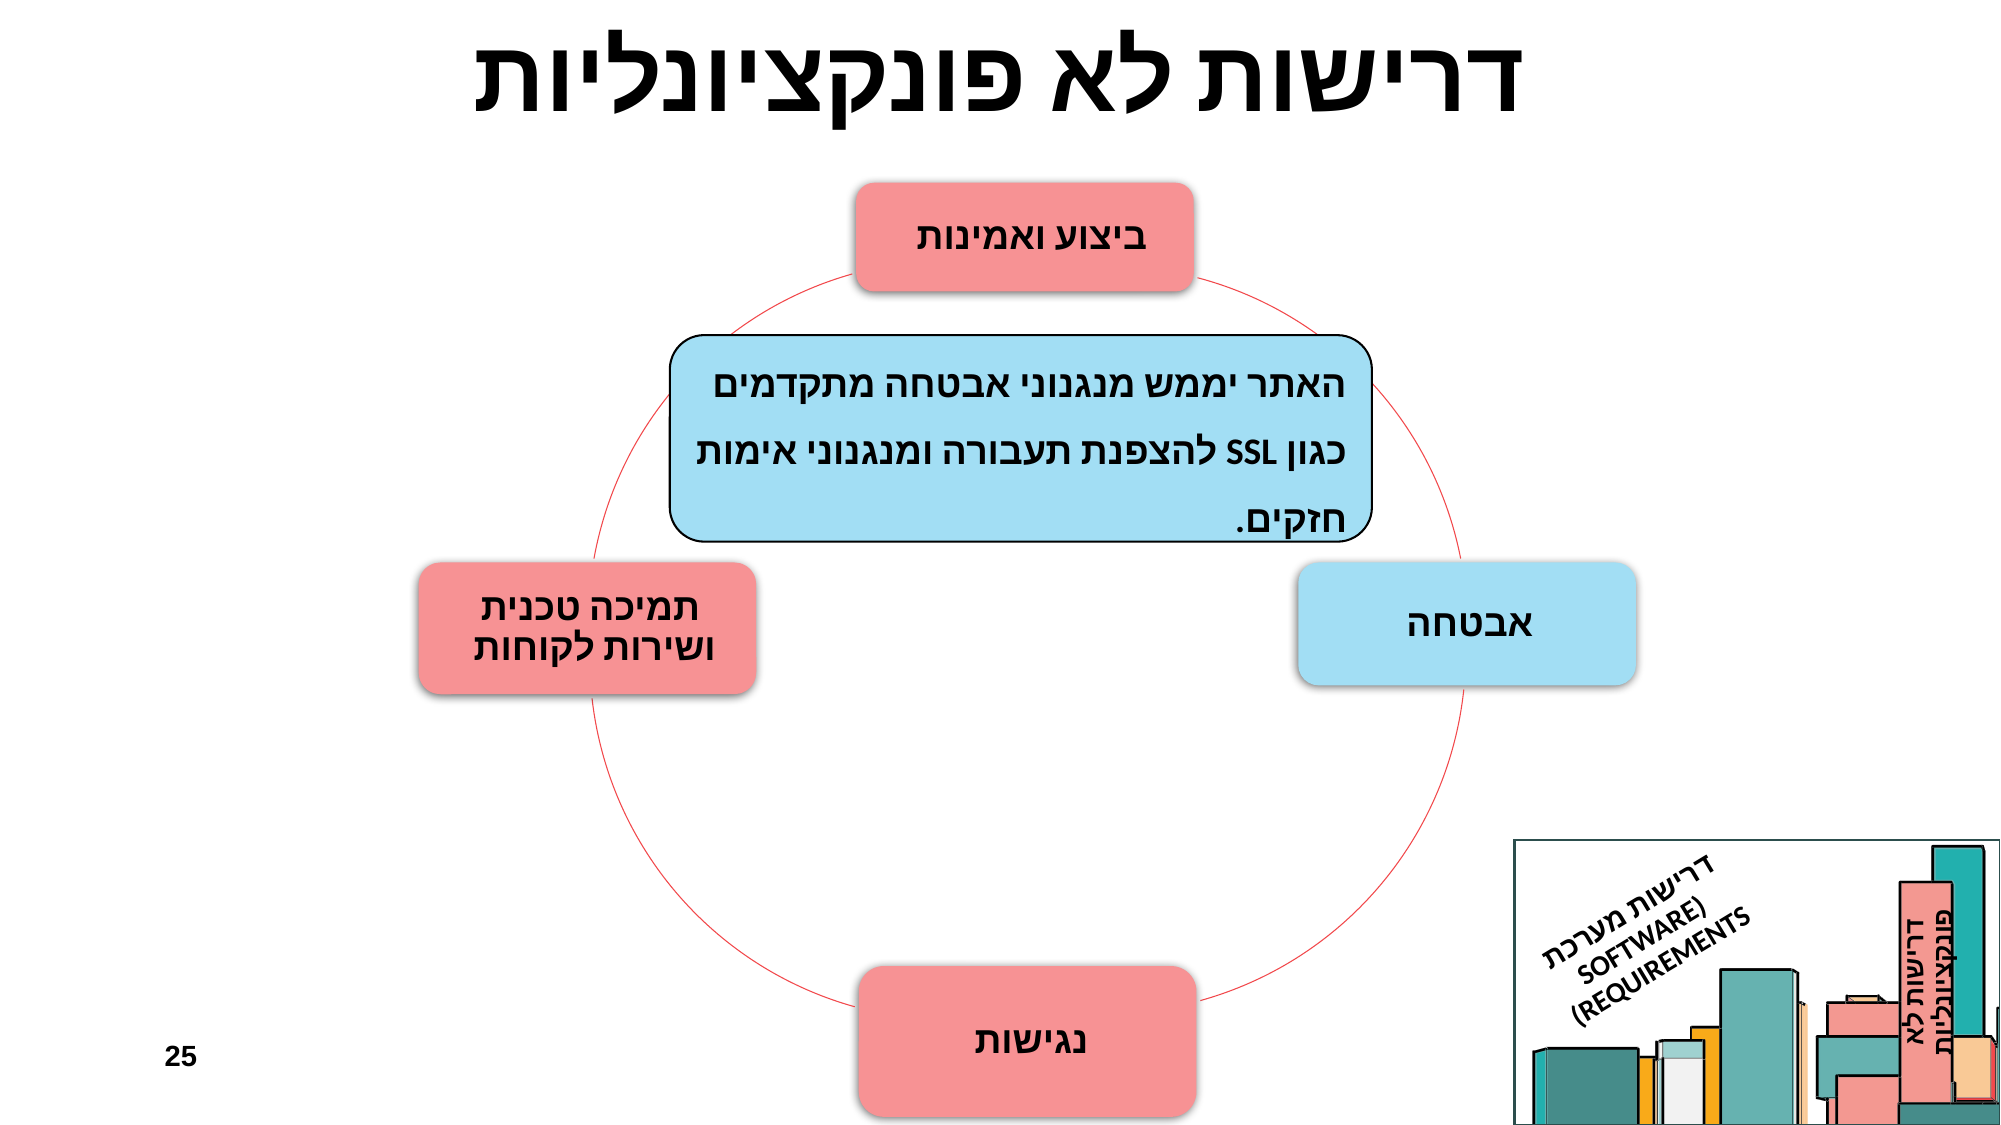

# דרישות לא פונקציונליות
ביצוע ואמינות
אבטחה
נגישות
תמיכה טכנית ושירות לקוחות
האתר יממש מנגנוני אבטחה מתקדמים כגון SSL להצפנת תעבורה ומנגנוני אימות חזקים.

דרישות מערכת
(Software Requirements)
דרישות לא פונקציונליות
25